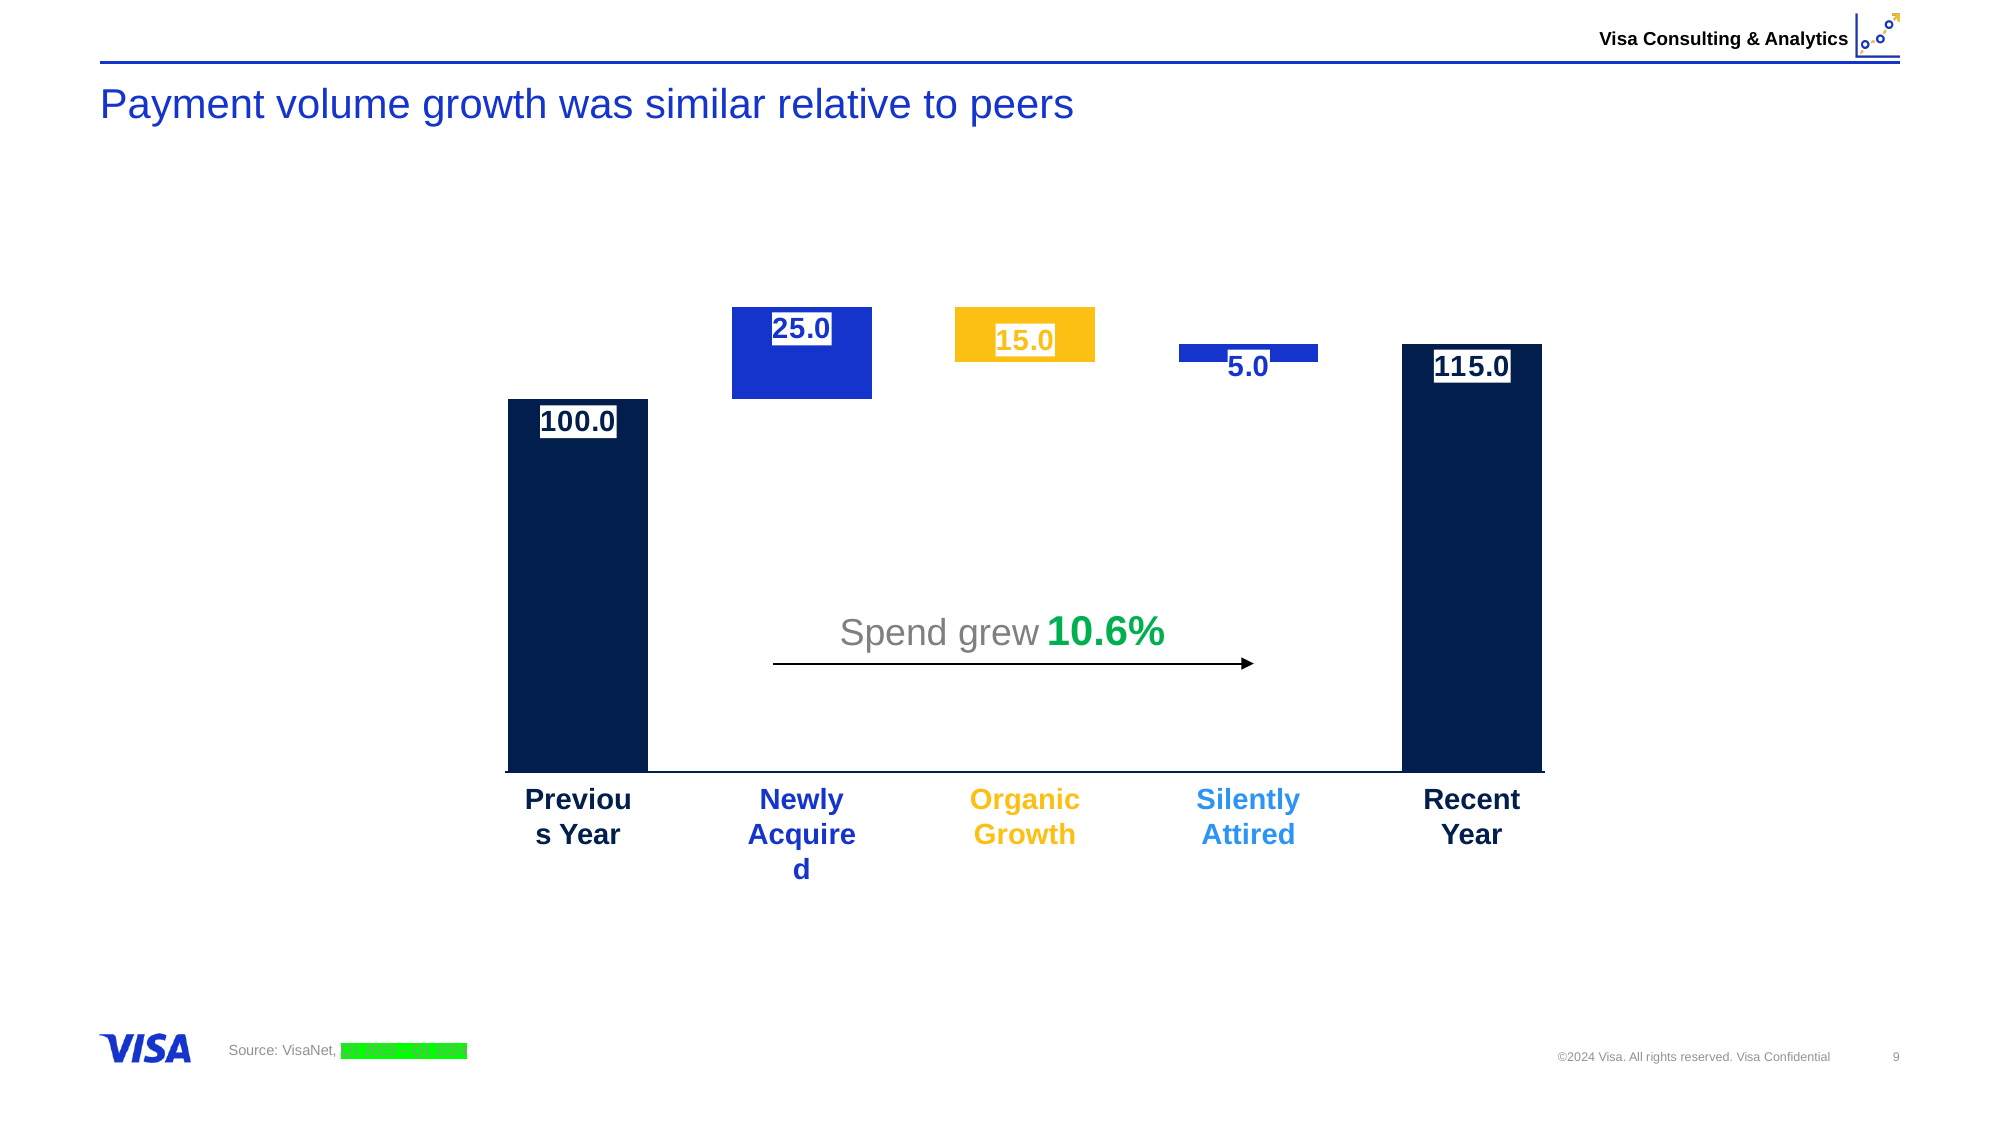

# Payment volume growth was similar relative to peers

### Chart

| Category | Anchors | base | positive | negative |
|---|---|---|---|---|
| Previous Year | 100.0 | 0.0 | 0.0 | 0.0 |
| Newly Acquired | 0.0 | 100.0 | 25.0 | 0.0 |
| Organic Growth | 0.0 | 110.0 | 0.0 | 15.0 |
| Silently Attrited | 0.0 | 110.0 | 5.0 | 0.0 |
| Recent Year | 115.0 | 0.0 | 0.0 | 0.0 |
10.6%
Spend grew
Previous Year
Newly Acquired
Organic Growth
Silently Attired
Recent Year
Source: VisaNet, Q1 2023 – Q1 2024